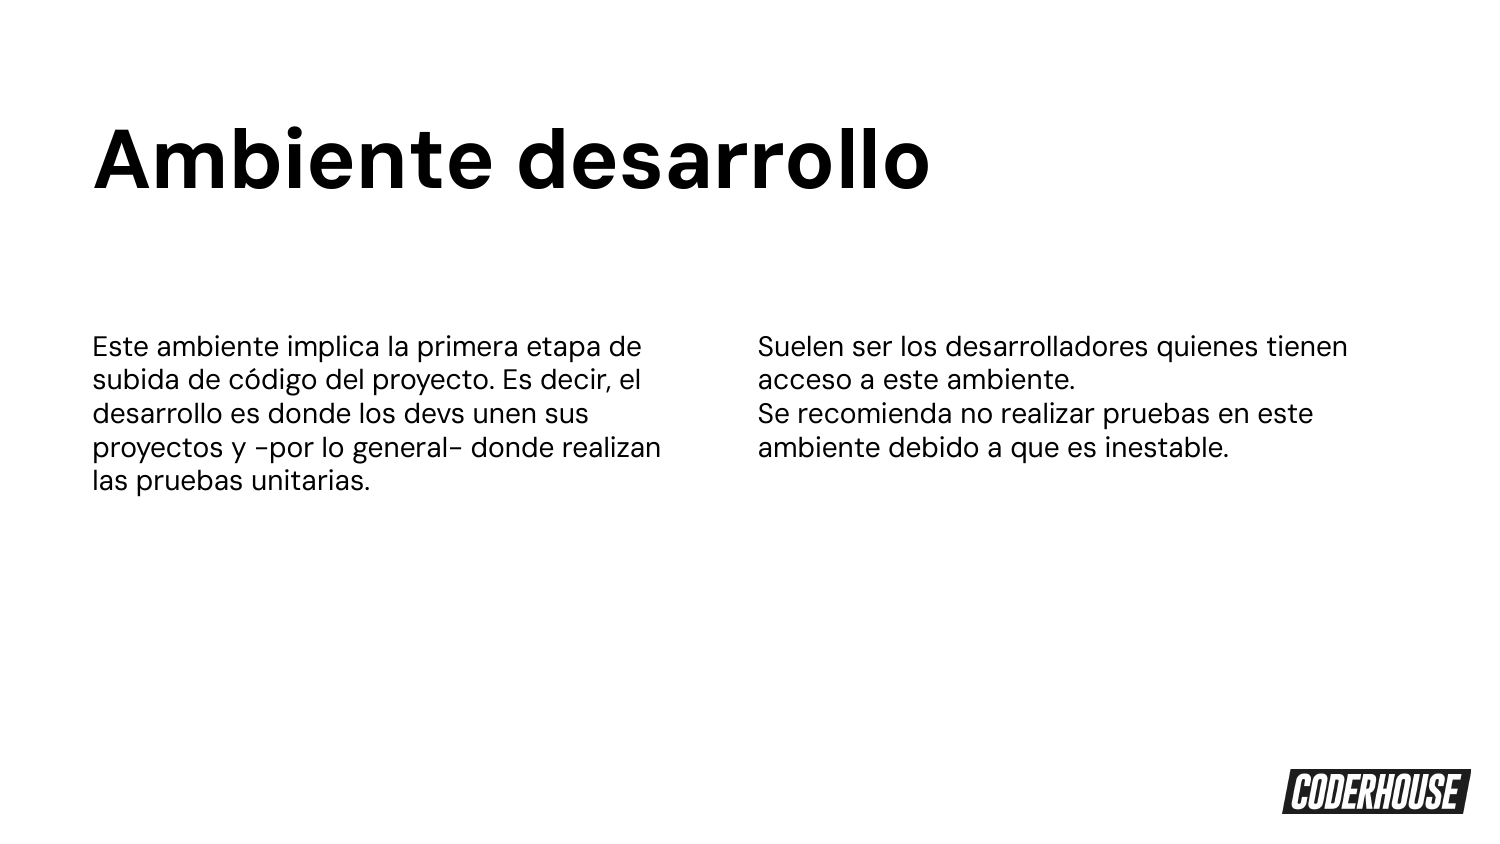

Ambiente desarrollo
Este ambiente implica la primera etapa de subida de código del proyecto. Es decir, el desarrollo es donde los devs unen sus proyectos y -por lo general- donde realizan las pruebas unitarias.

Suelen ser los desarrolladores quienes tienen acceso a este ambiente.
Se recomienda no realizar pruebas en este ambiente debido a que es inestable.